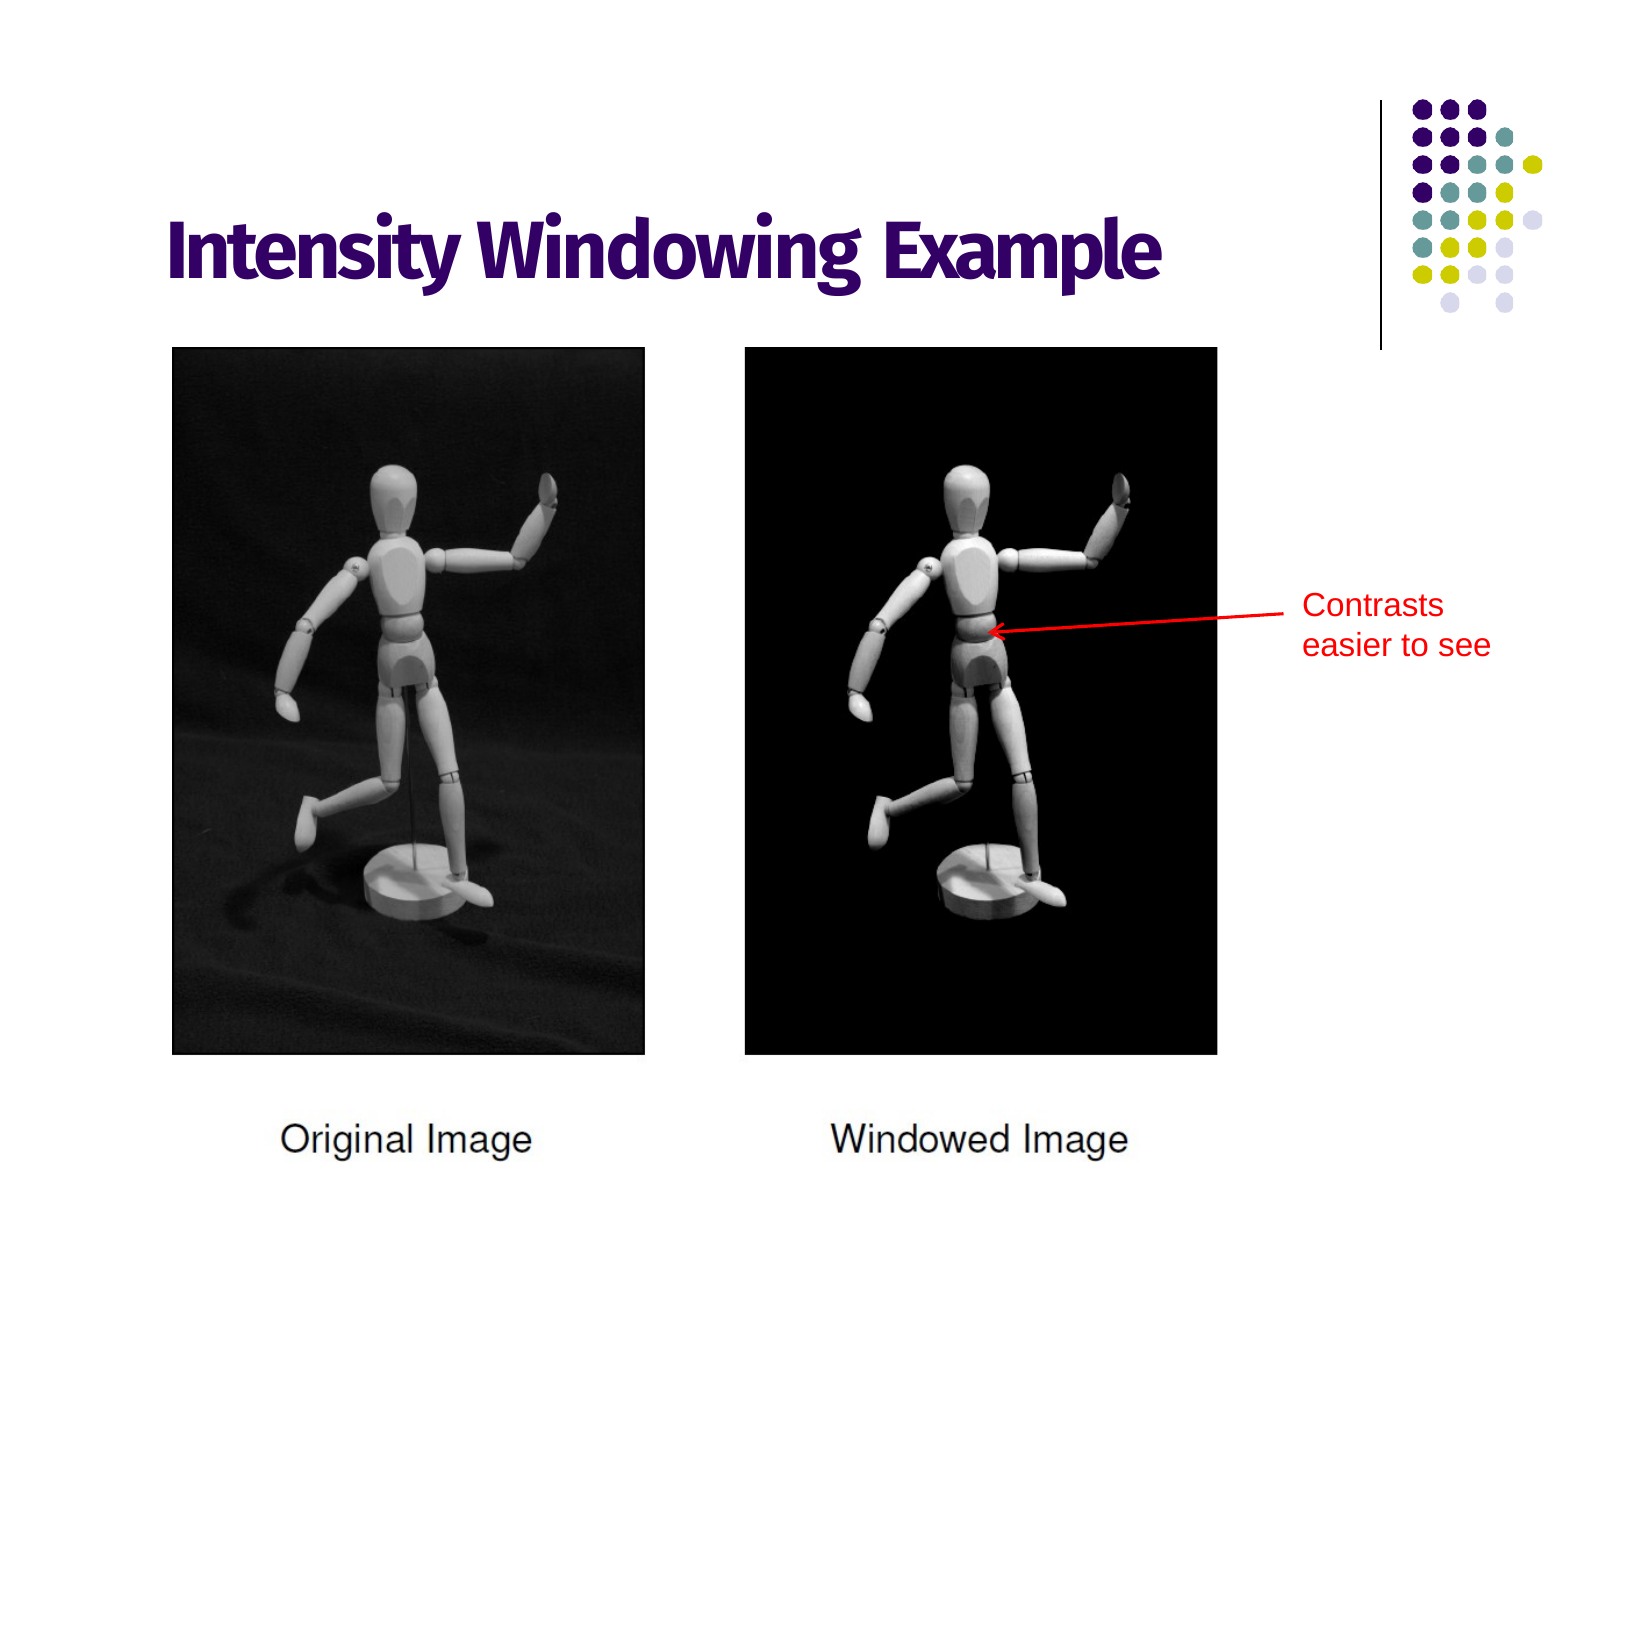

# Intensity Windowing Example

Contrasts  easier to see